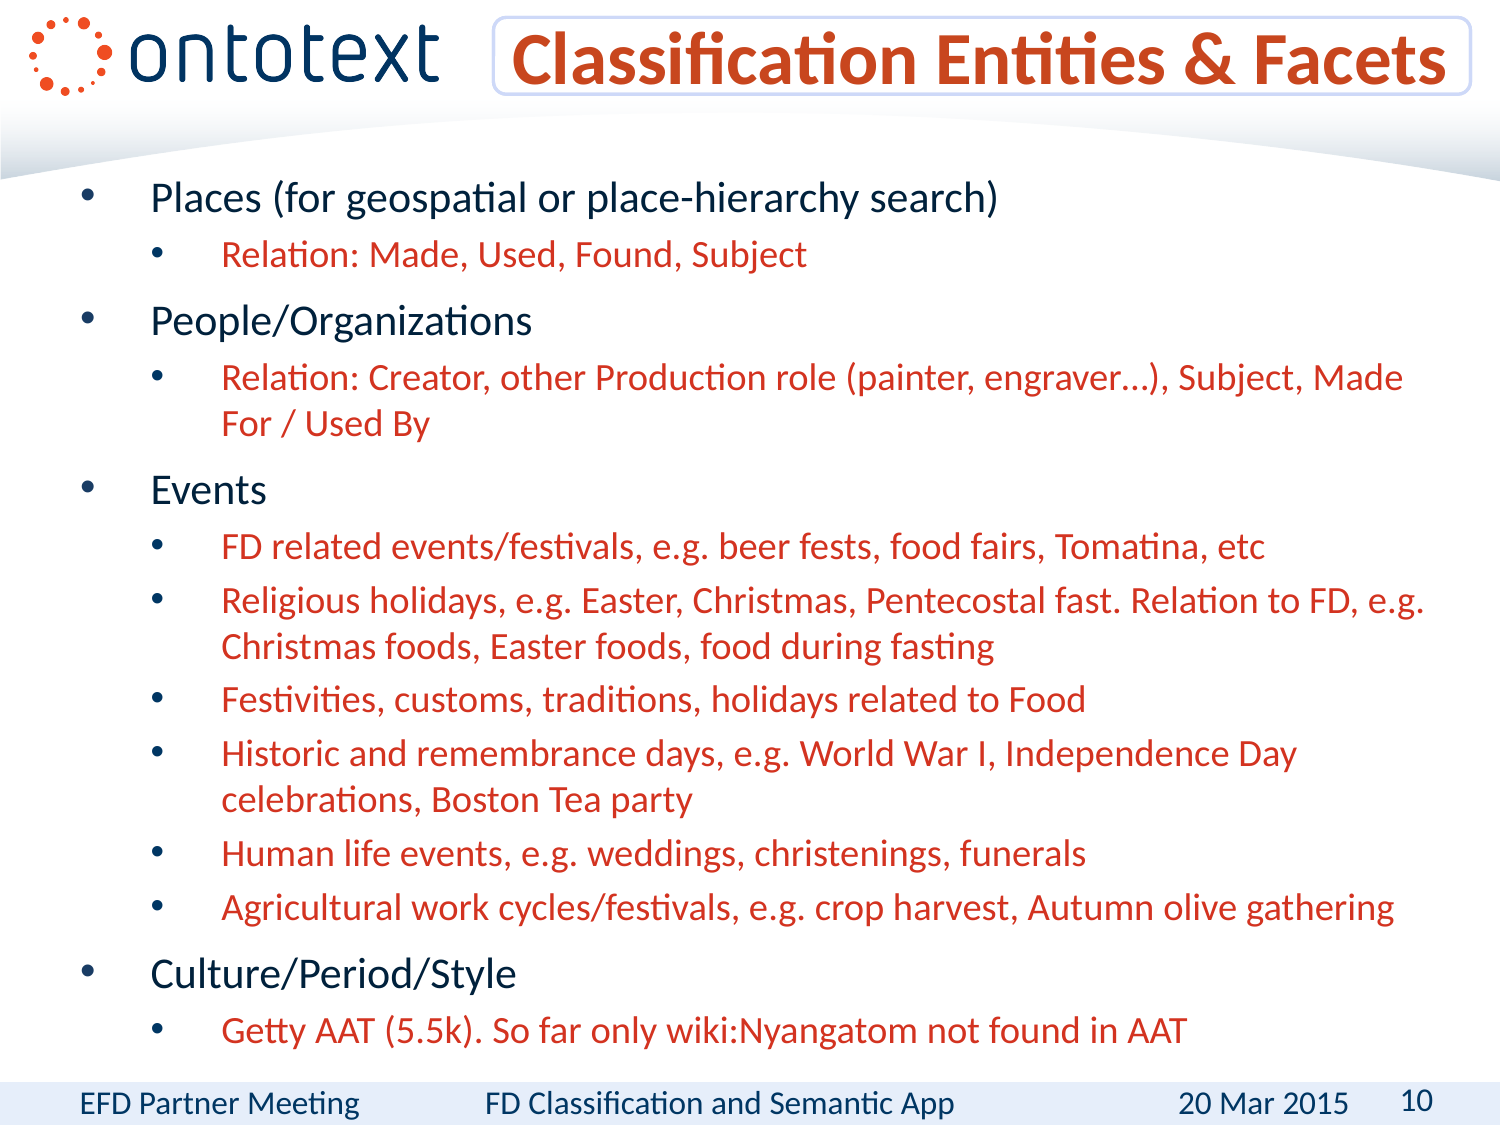

# Classification Entities & Facets
Places (for geospatial or place-hierarchy search)
Relation: Made, Used, Found, Subject
People/Organizations
Relation: Creator, other Production role (painter, engraver…), Subject, Made For / Used By
Events
FD related events/festivals, e.g. beer fests, food fairs, Tomatina, etc
Religious holidays, e.g. Easter, Christmas, Pentecostal fast. Relation to FD, e.g. Christmas foods, Easter foods, food during fasting
Festivities, customs, traditions, holidays related to Food
Historic and remembrance days, e.g. World War I, Independence Day celebrations, Boston Tea party
Human life events, e.g. weddings, christenings, funerals
Agricultural work cycles/festivals, e.g. crop harvest, Autumn olive gathering
Culture/Period/Style
Getty AAT (5.5k). So far only wiki:Nyangatom not found in AAT